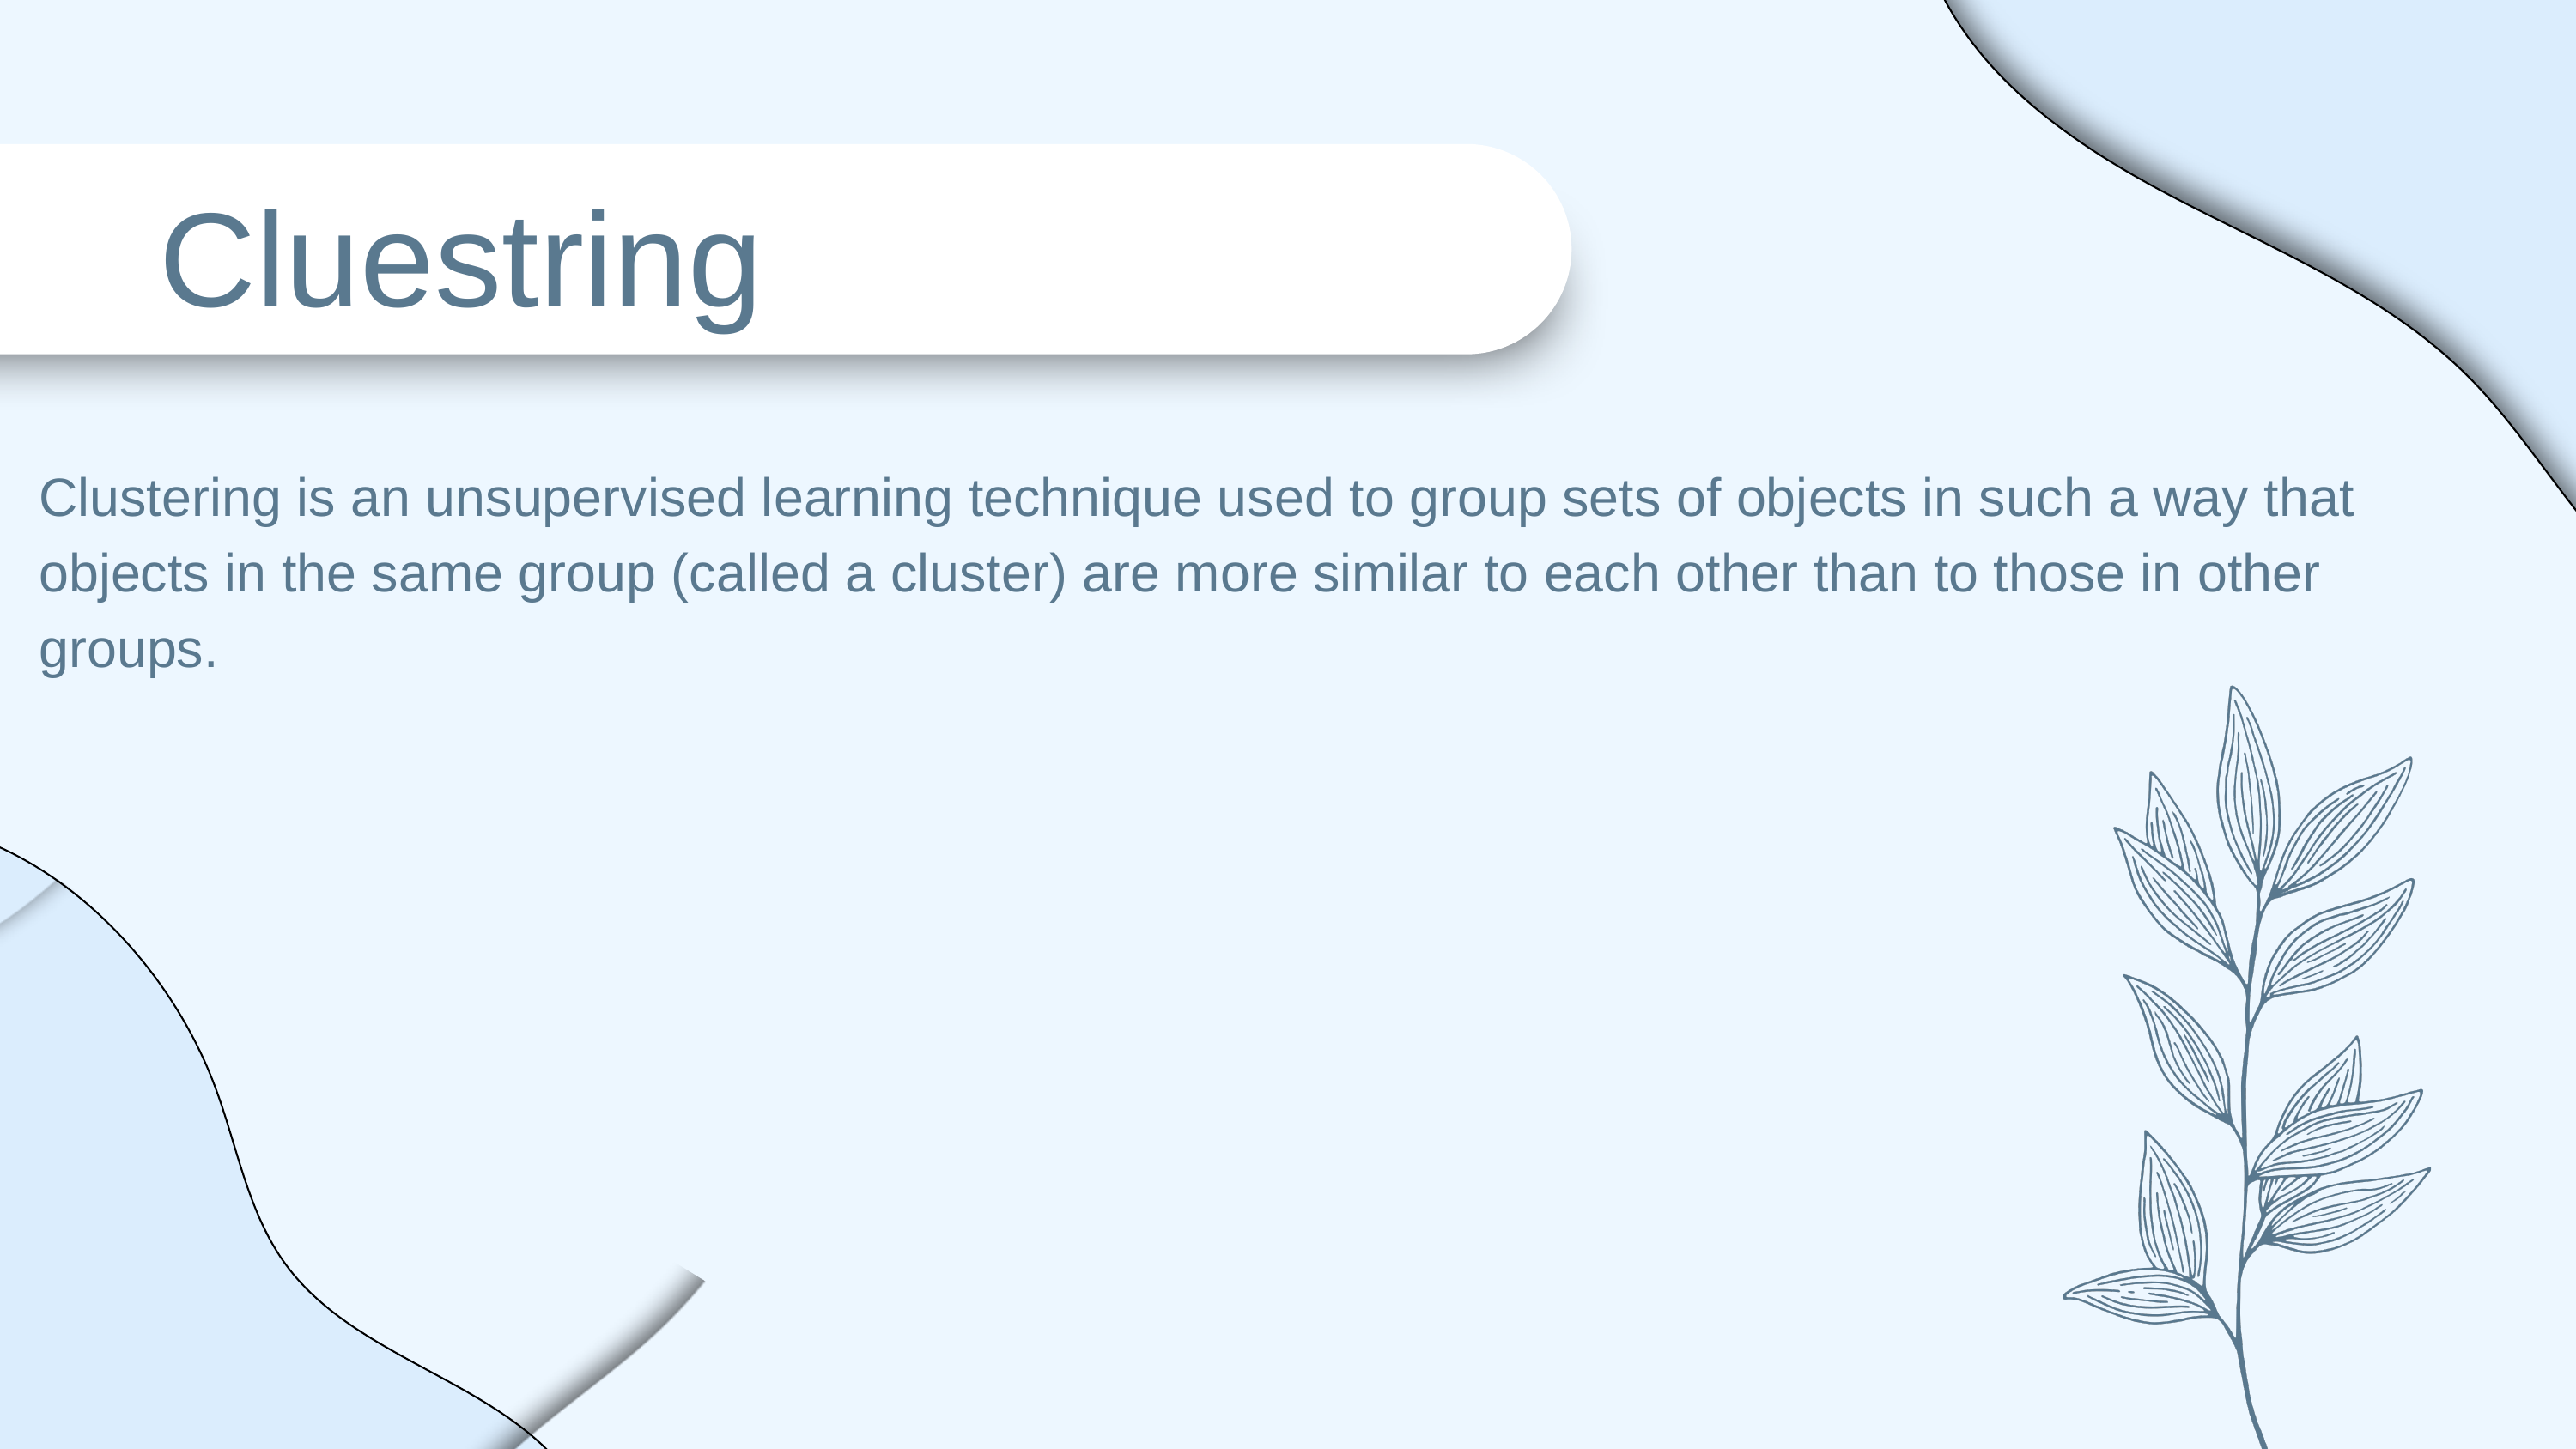

Cluestring
Clustering is an unsupervised learning technique used to group sets of objects in such a way that objects in the same group (called a cluster) are more similar to each other than to those in other groups.